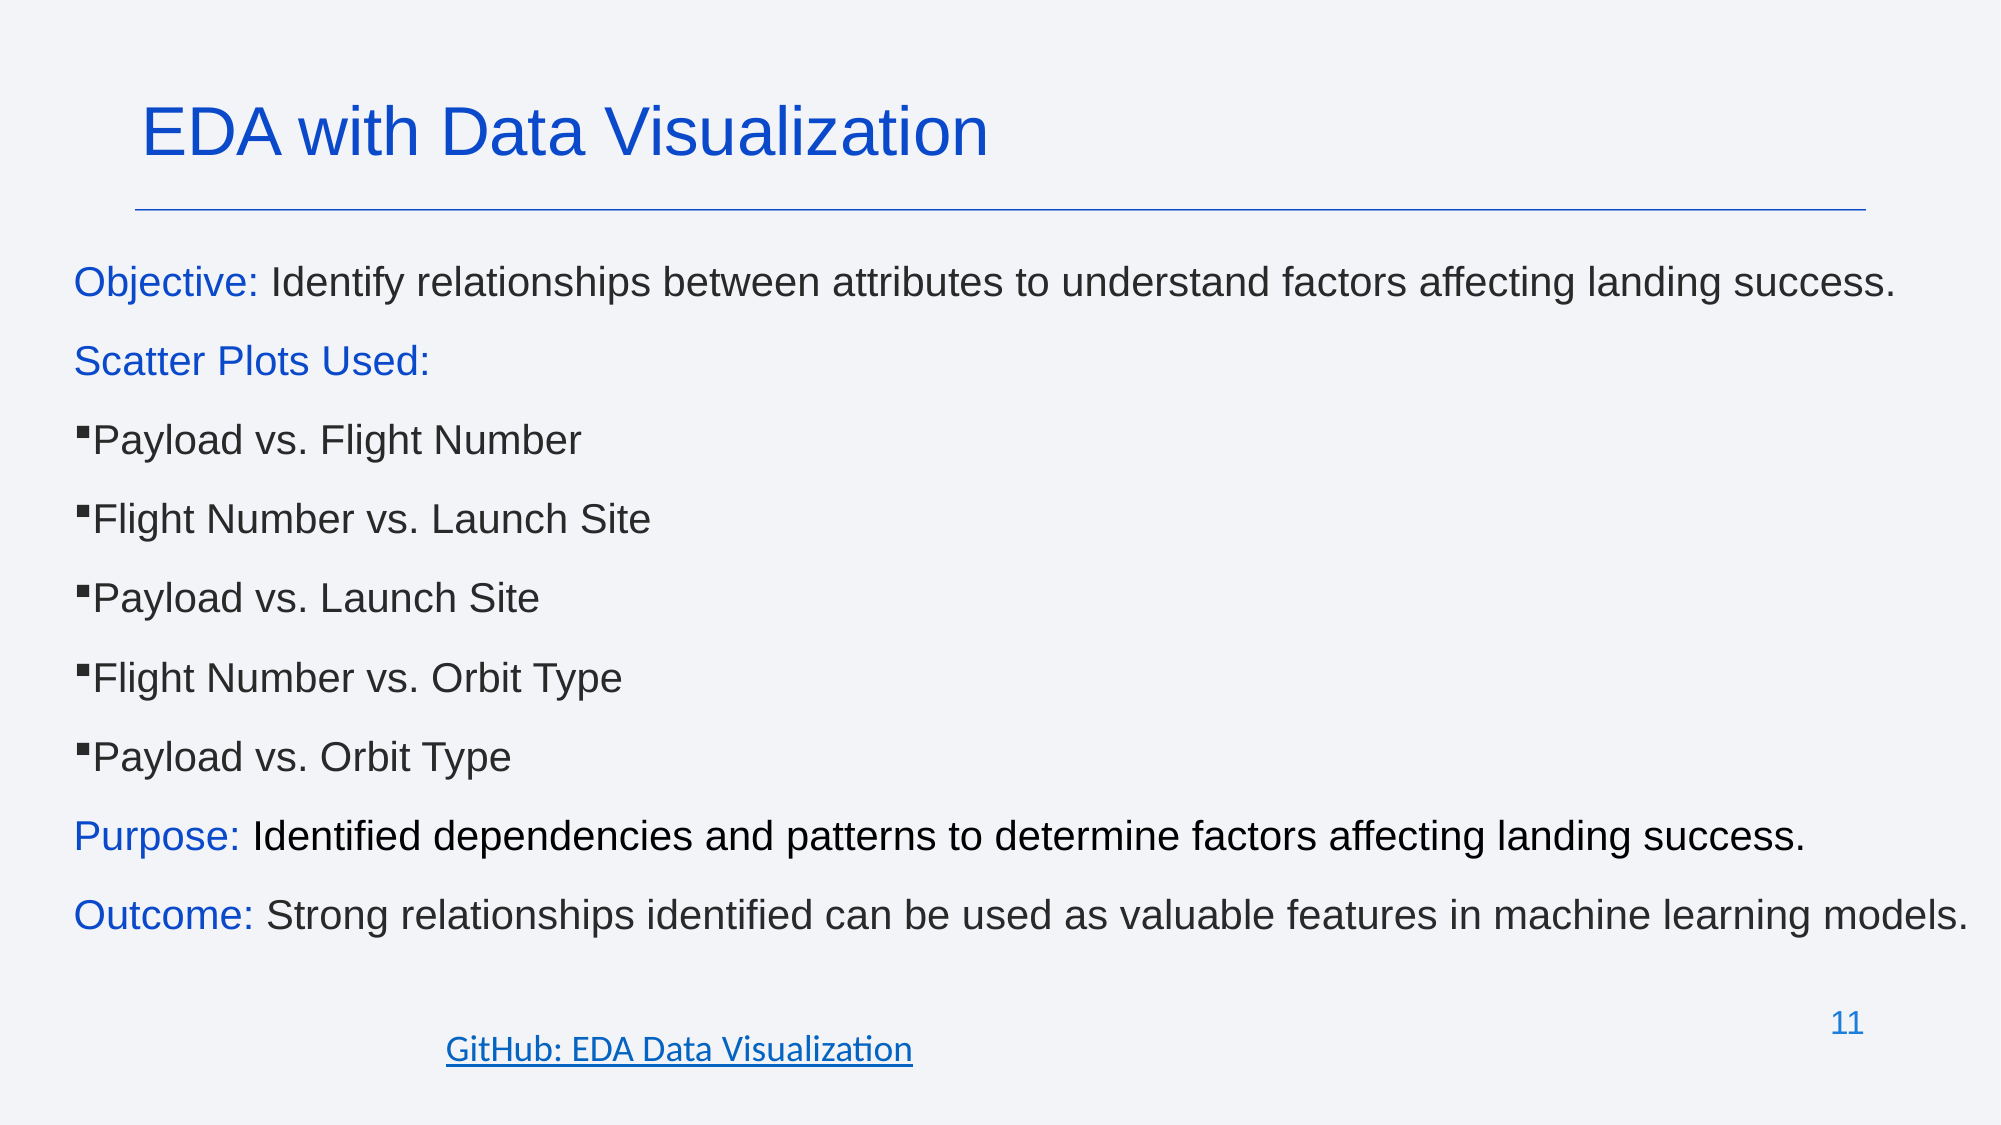

EDA with Data Visualization
Objective: Identify relationships between attributes to understand factors affecting landing success.
Scatter Plots Used:
Payload vs. Flight Number
Flight Number vs. Launch Site
Payload vs. Launch Site
Flight Number vs. Orbit Type
Payload vs. Orbit Type
Purpose: Identified dependencies and patterns to determine factors affecting landing success.
Outcome: Strong relationships identified can be used as valuable features in machine learning models.
11
GitHub: EDA Data Visualization